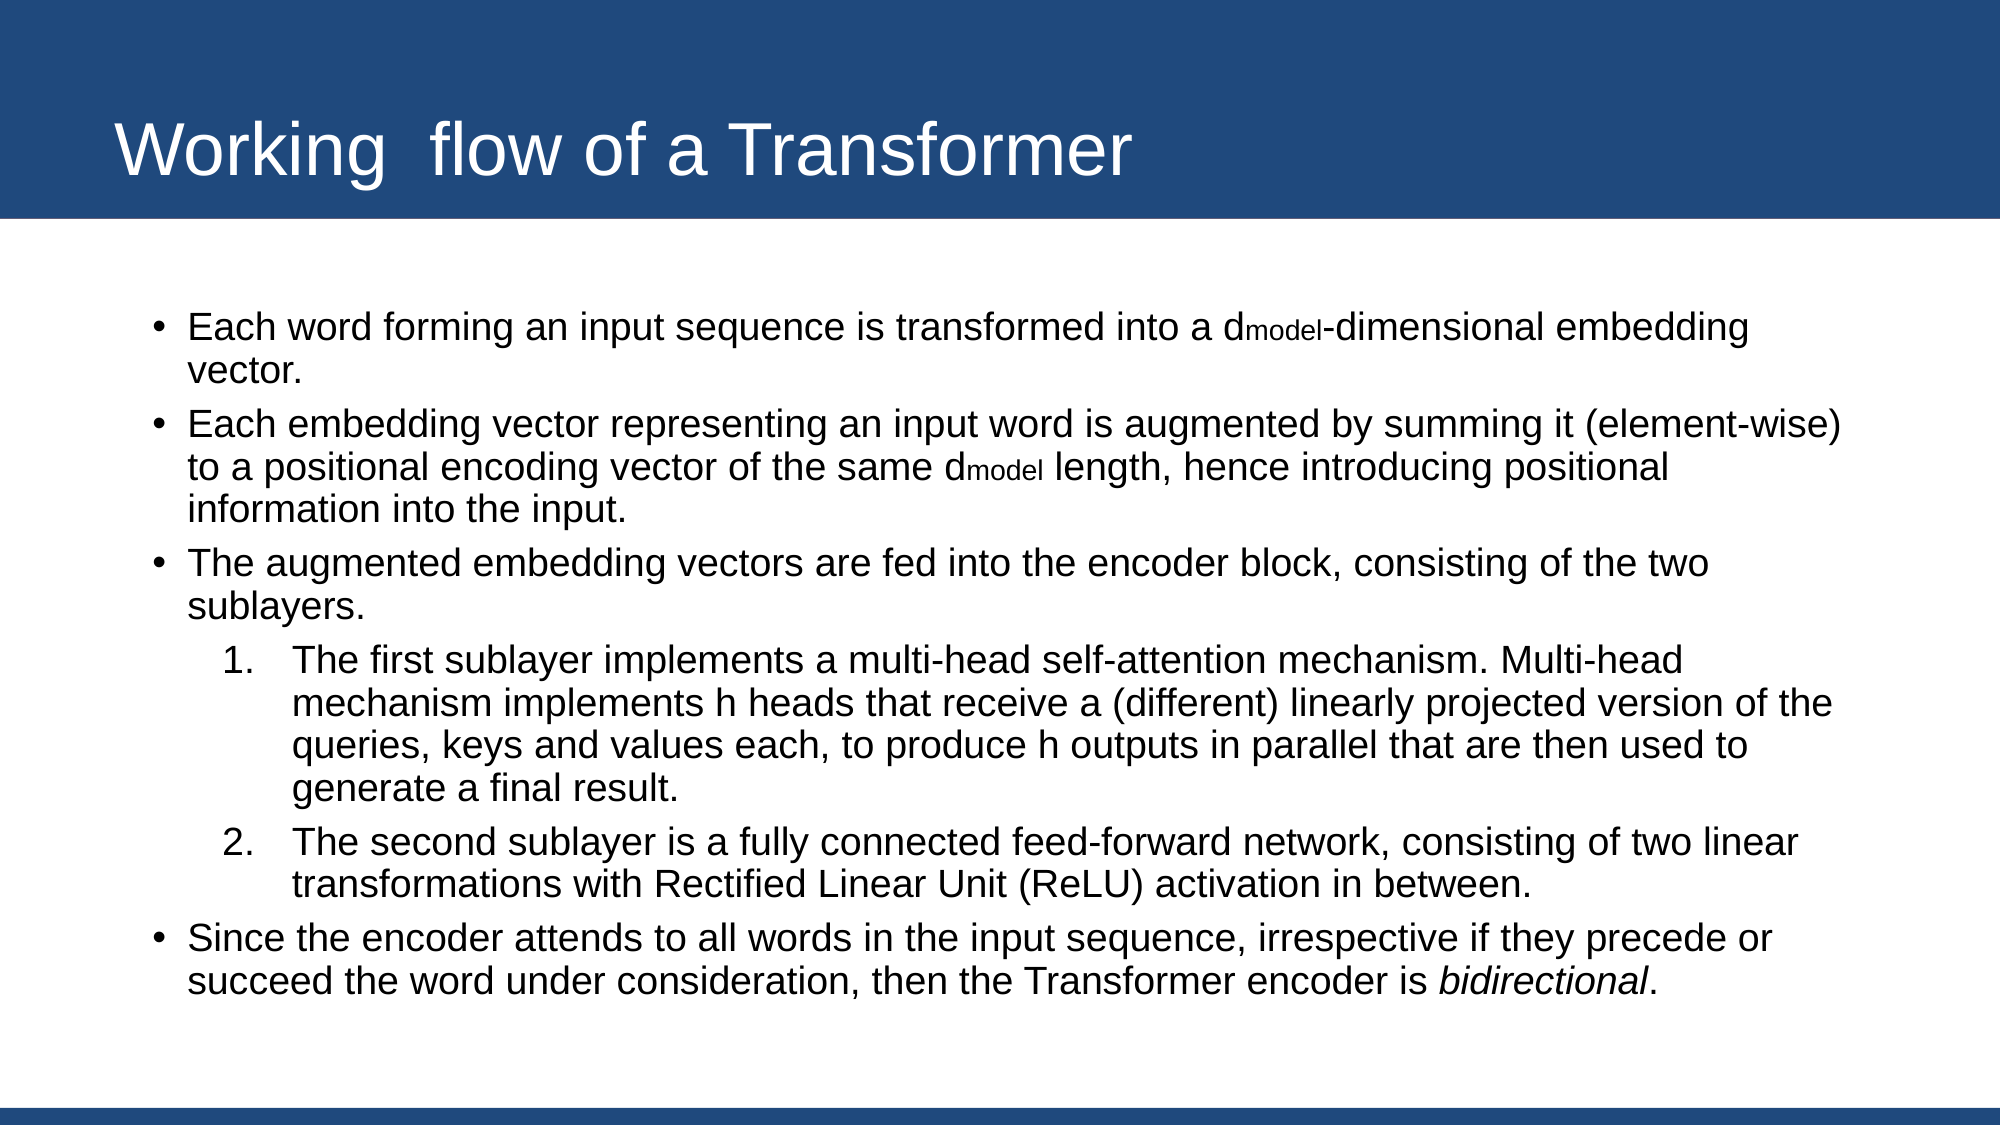

# Working  flow of a Transformer
Each word forming an input sequence is transformed into a dmodel-dimensional embedding vector.
Each embedding vector representing an input word is augmented by summing it (element-wise) to a positional encoding vector of the same dmodel length, hence introducing positional information into the input.
The augmented embedding vectors are fed into the encoder block, consisting of the two sublayers.
The first sublayer implements a multi-head self-attention mechanism. Multi-head mechanism implements h heads that receive a (different) linearly projected version of the queries, keys and values each, to produce h outputs in parallel that are then used to generate a final result.
The second sublayer is a fully connected feed-forward network, consisting of two linear transformations with Rectified Linear Unit (ReLU) activation in between.
Since the encoder attends to all words in the input sequence, irrespective if they precede or succeed the word under consideration, then the Transformer encoder is bidirectional.